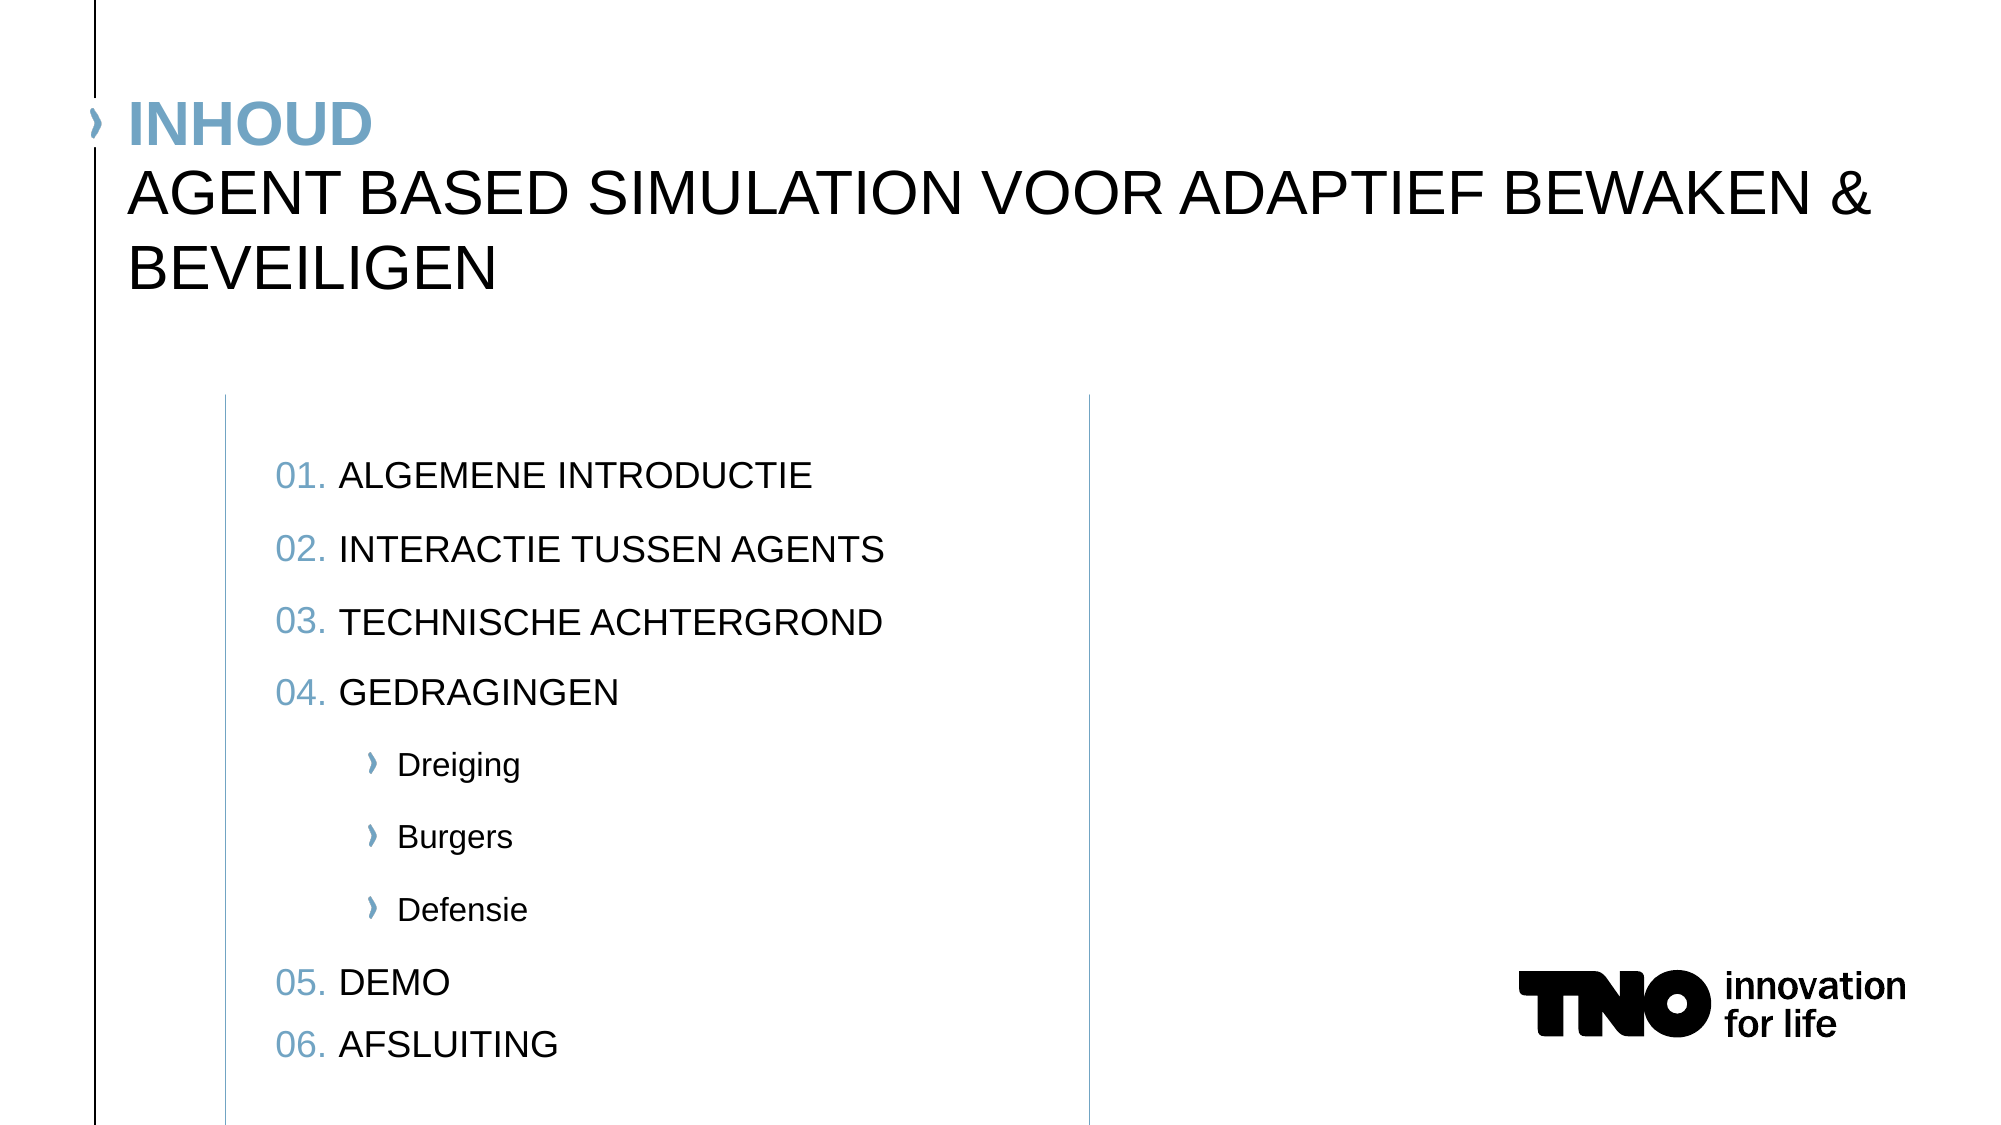

# inhoud
Agent based simulation voor Adaptief bewaken & beveiligen
01.
Algemene introductie
02.
Interactie tussen agents
03.
Technische achtergrond
04.
Gedragingen
Dreiging
Burgers
Defensie
05.
Demo
06.
Afsluiting